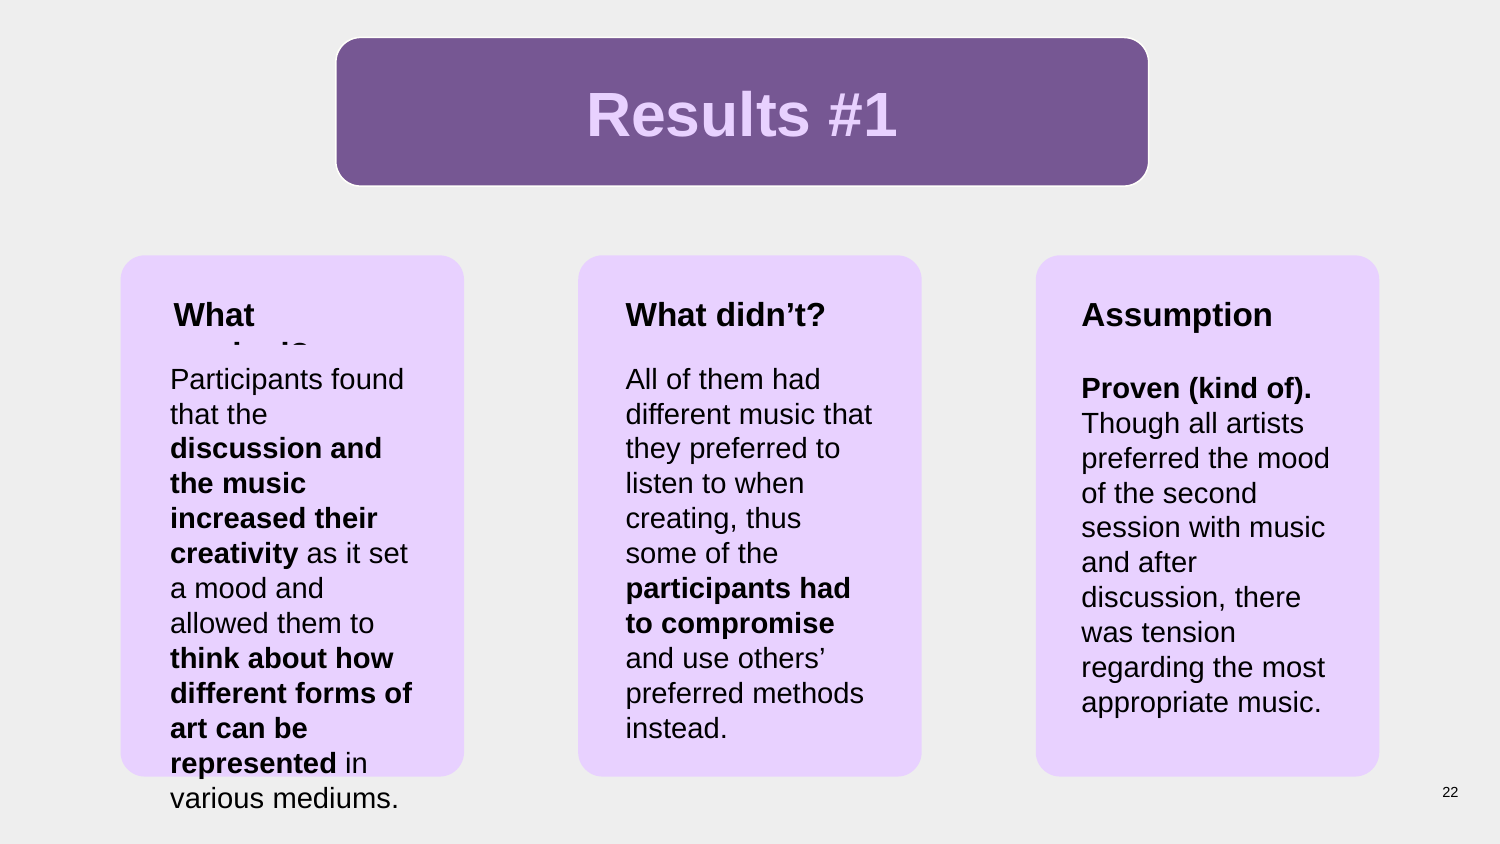

Results #1

What worked?
What didn’t?
Assumption
Participants found that the discussion and the music increased their creativity as it set a mood and allowed them to think about how different forms of art can be represented in various mediums.
All of them had different music that they preferred to listen to when creating, thus some of the participants had to compromise and use others’ preferred methods instead.
Proven (kind of).  Though all artists preferred the mood of the second session with music and after discussion, there was tension regarding the most appropriate music.